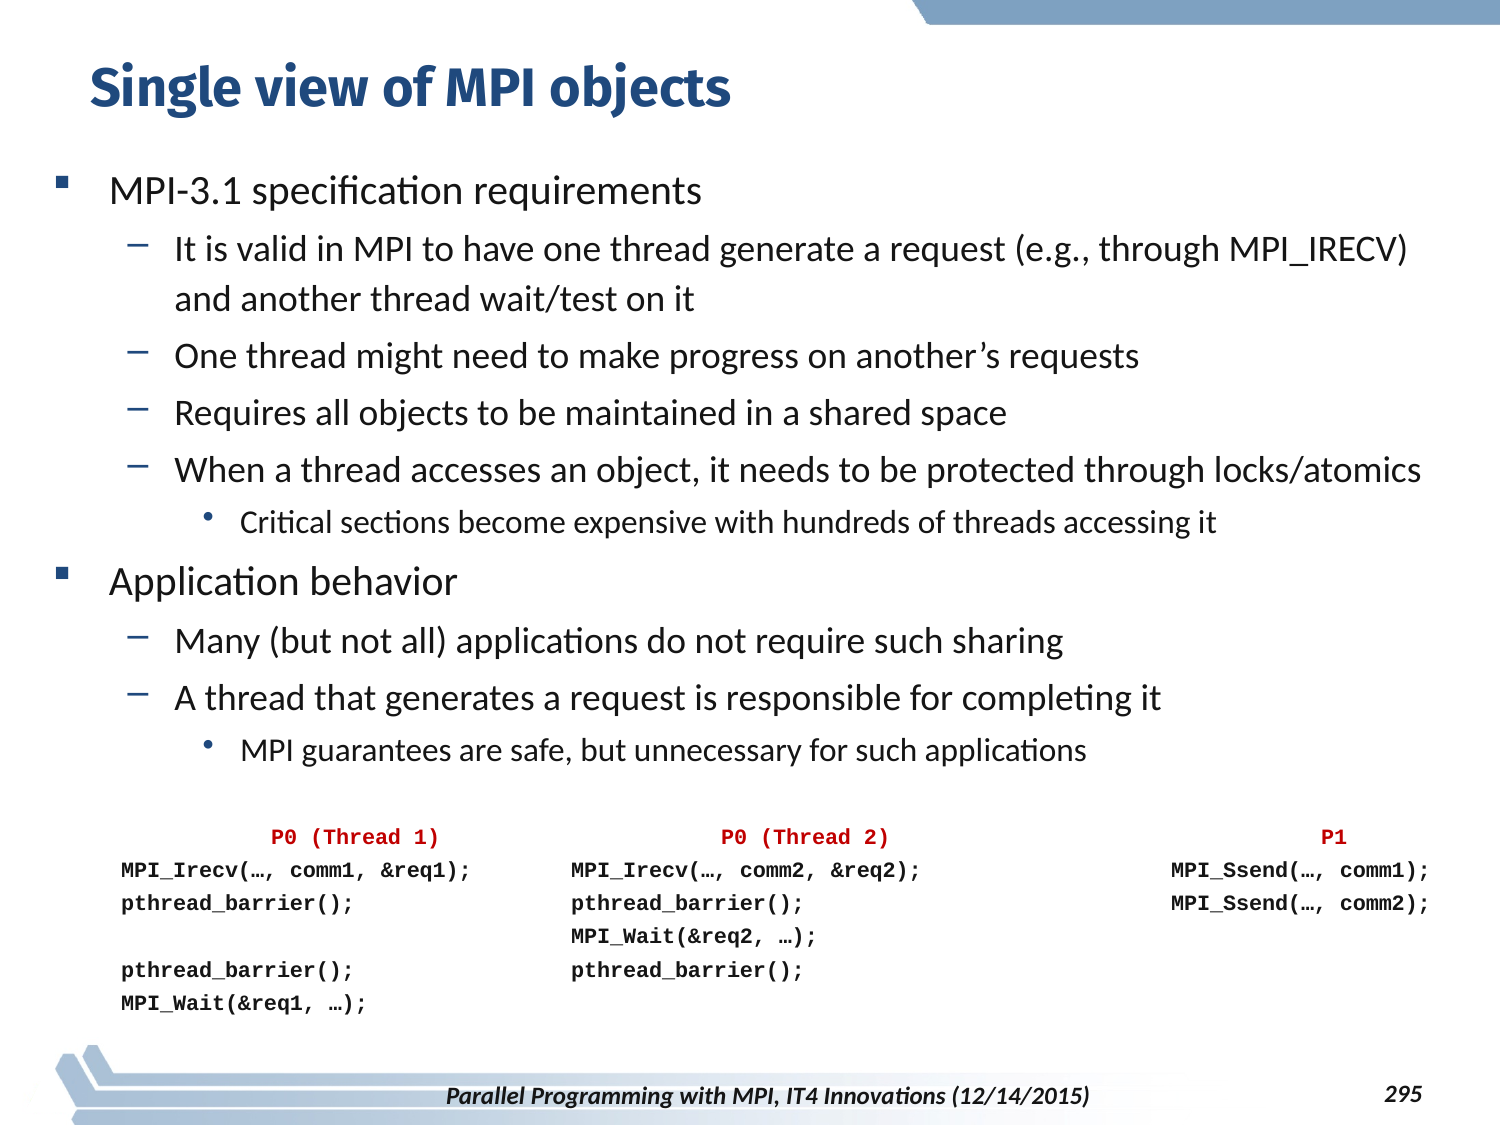

# Single view of MPI objects
MPI-3.1 specification requirements
It is valid in MPI to have one thread generate a request (e.g., through MPI_IRECV) and another thread wait/test on it
One thread might need to make progress on another’s requests
Requires all objects to be maintained in a shared space
When a thread accesses an object, it needs to be protected through locks/atomics
Critical sections become expensive with hundreds of threads accessing it
Application behavior
Many (but not all) applications do not require such sharing
A thread that generates a request is responsible for completing it
MPI guarantees are safe, but unnecessary for such applications
		P0 (Thread 1)		P0 (Thread 2)			P1
	MPI_Irecv(…, comm1, &req1);	MPI_Irecv(…, comm2, &req2);		MPI_Ssend(…, comm1);
	pthread_barrier();		pthread_barrier();			MPI_Ssend(…, comm2);
				MPI_Wait(&req2, …);
	pthread_barrier();		pthread_barrier();
	MPI_Wait(&req1, …);
295
Parallel Programming with MPI, IT4 Innovations (12/14/2015)